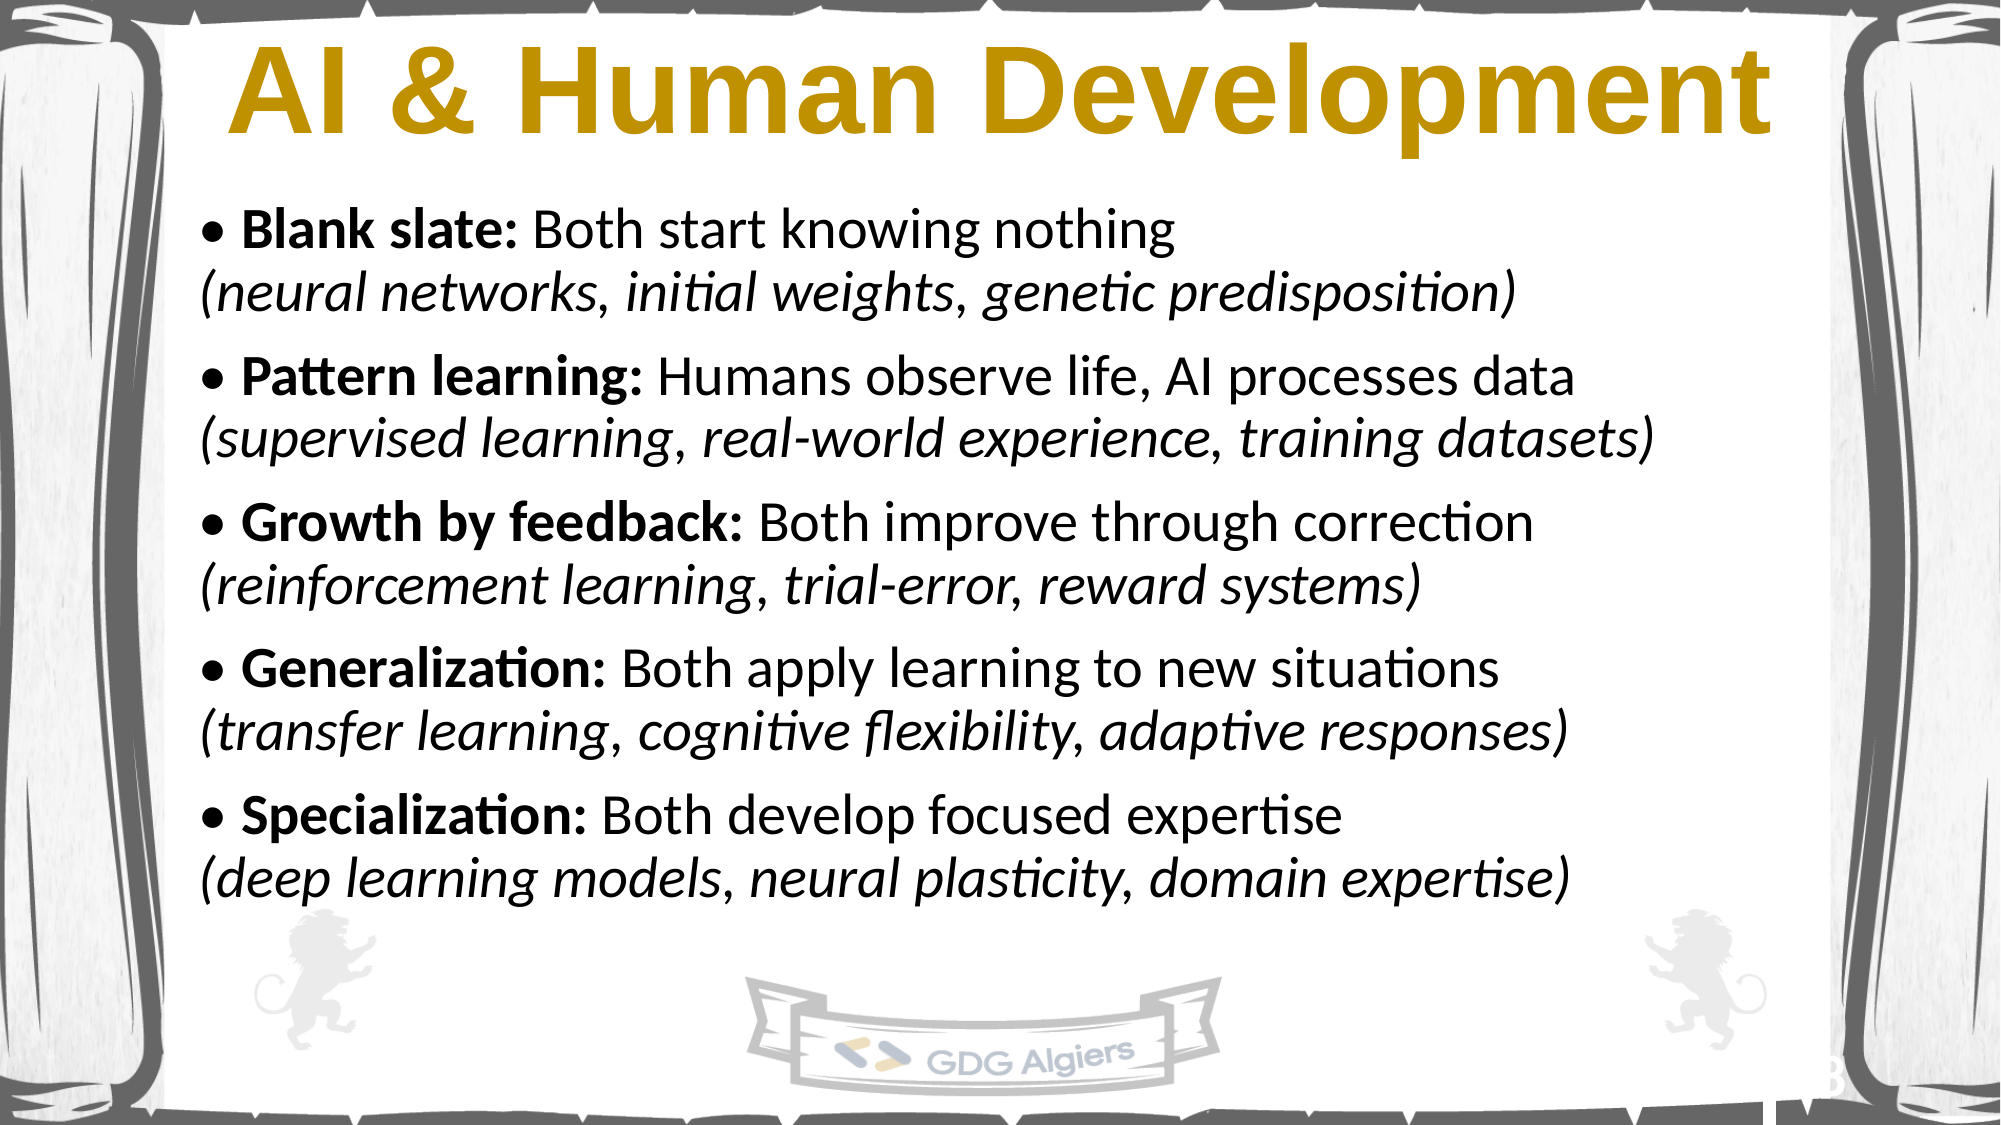

# AI & Human Development
• Blank slate: Both start knowing nothing
(neural networks, initial weights, genetic predisposition)
• Pattern learning: Humans observe life, AI processes data
(supervised learning, real-world experience, training datasets)
• Growth by feedback: Both improve through correction
(reinforcement learning, trial-error, reward systems)
• Generalization: Both apply learning to new situations
(transfer learning, cognitive flexibility, adaptive responses)
• Specialization: Both develop focused expertise
(deep learning models, neural plasticity, domain expertise)
Slide 8